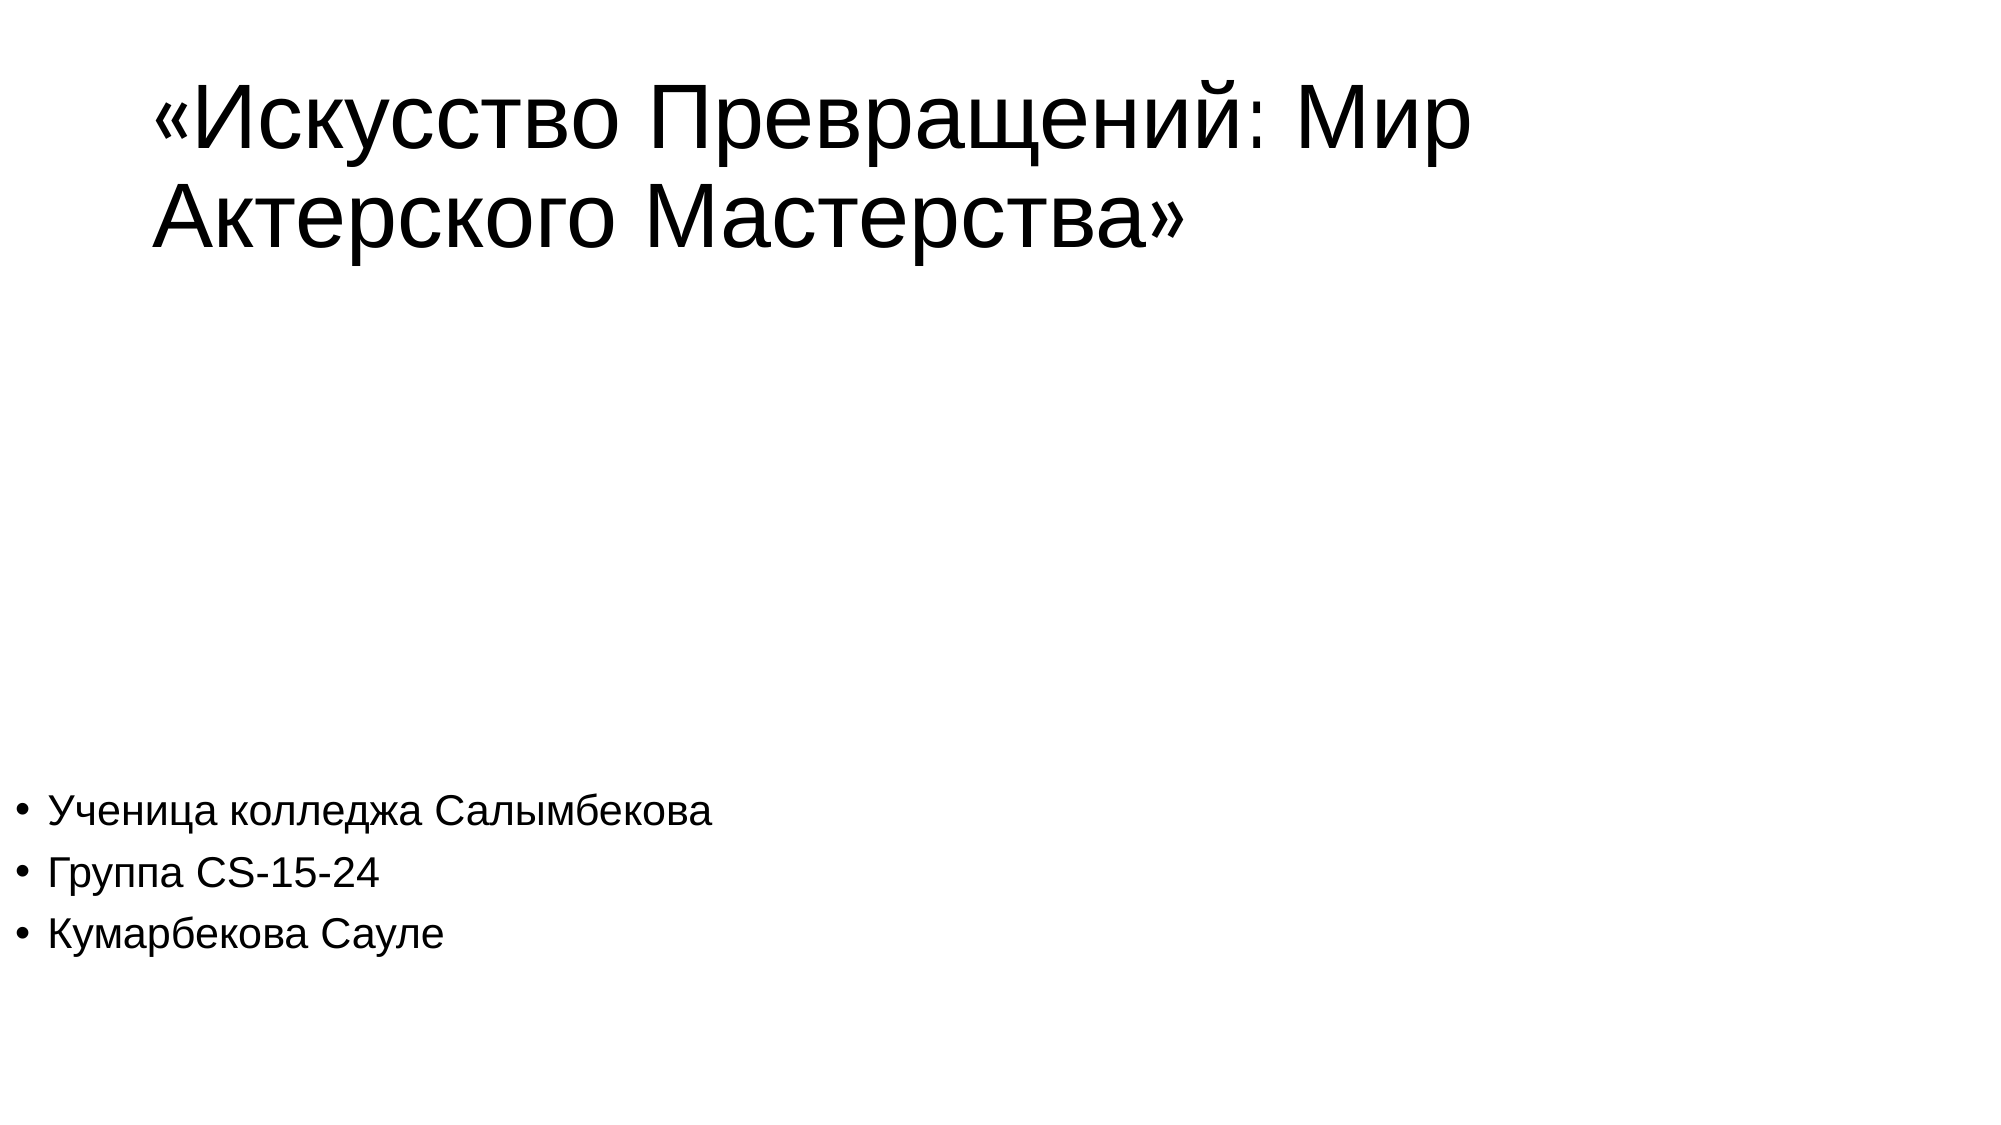

# «Искусство Превращений: Мир Актерского Мастерства»
Ученица колледжа Салымбекова
Группа CS-15-24
Кумарбекова Сауле